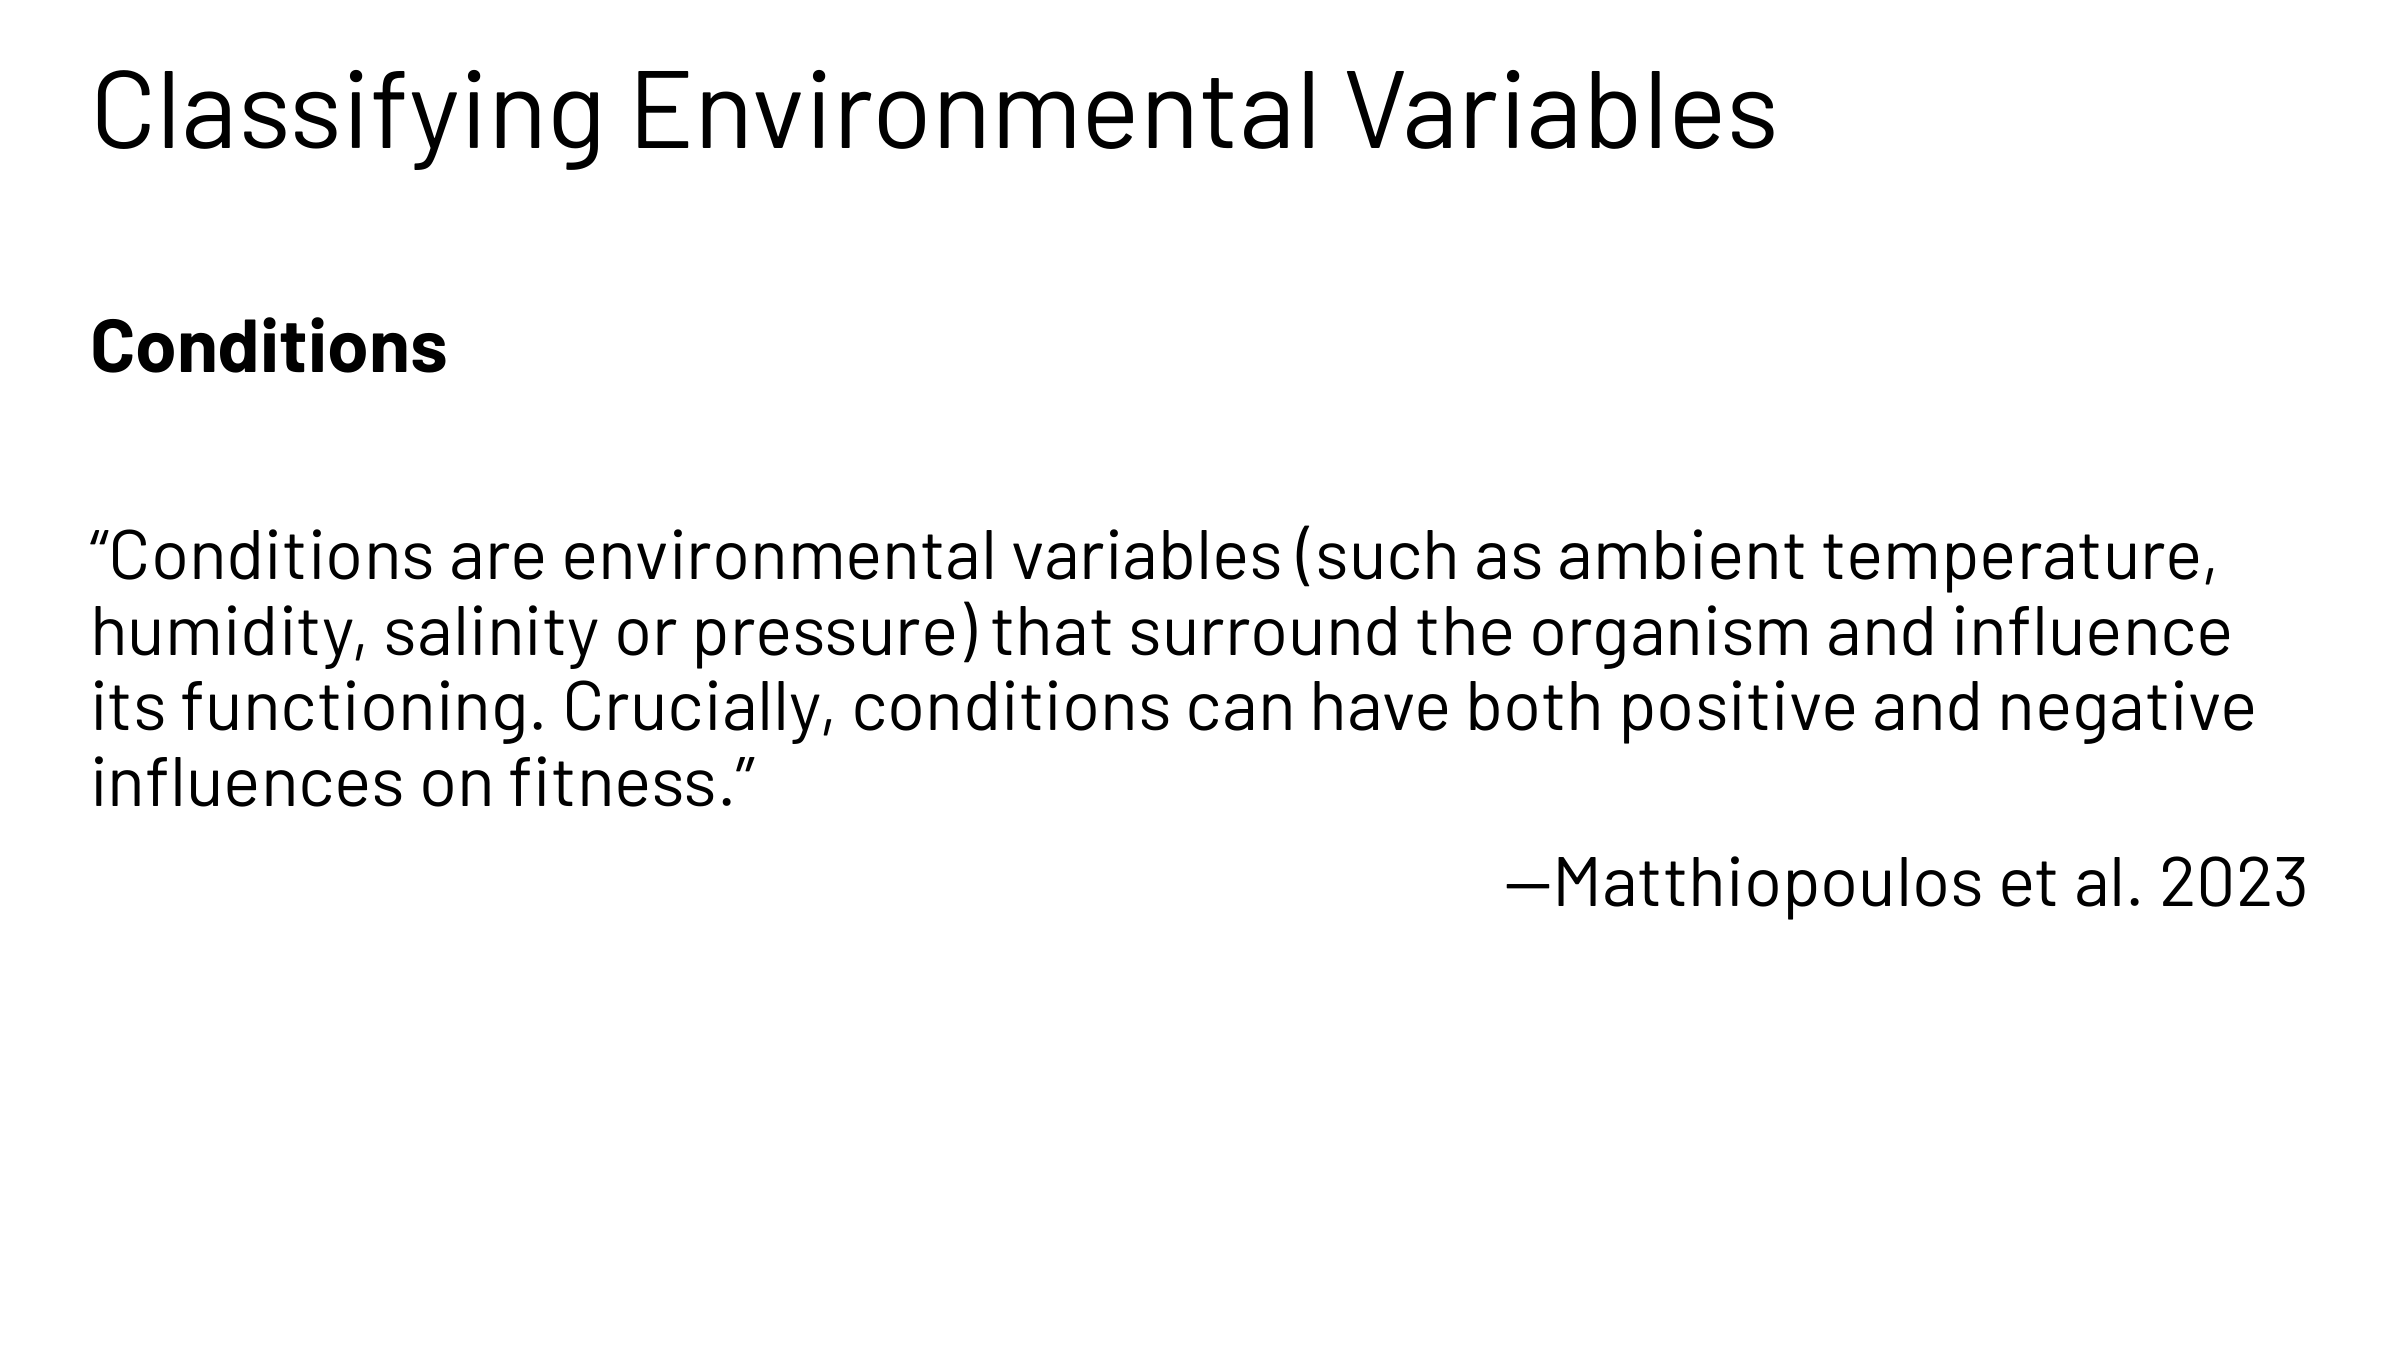

# Classifying Environmental Variables
Conditions

“Conditions are environmental variables (such as ambient temperature, humidity, salinity or pressure) that surround the organism and influence its functioning. Crucially, conditions can have both positive and negative influences on fitness.”
—Matthiopoulos et al. 2023